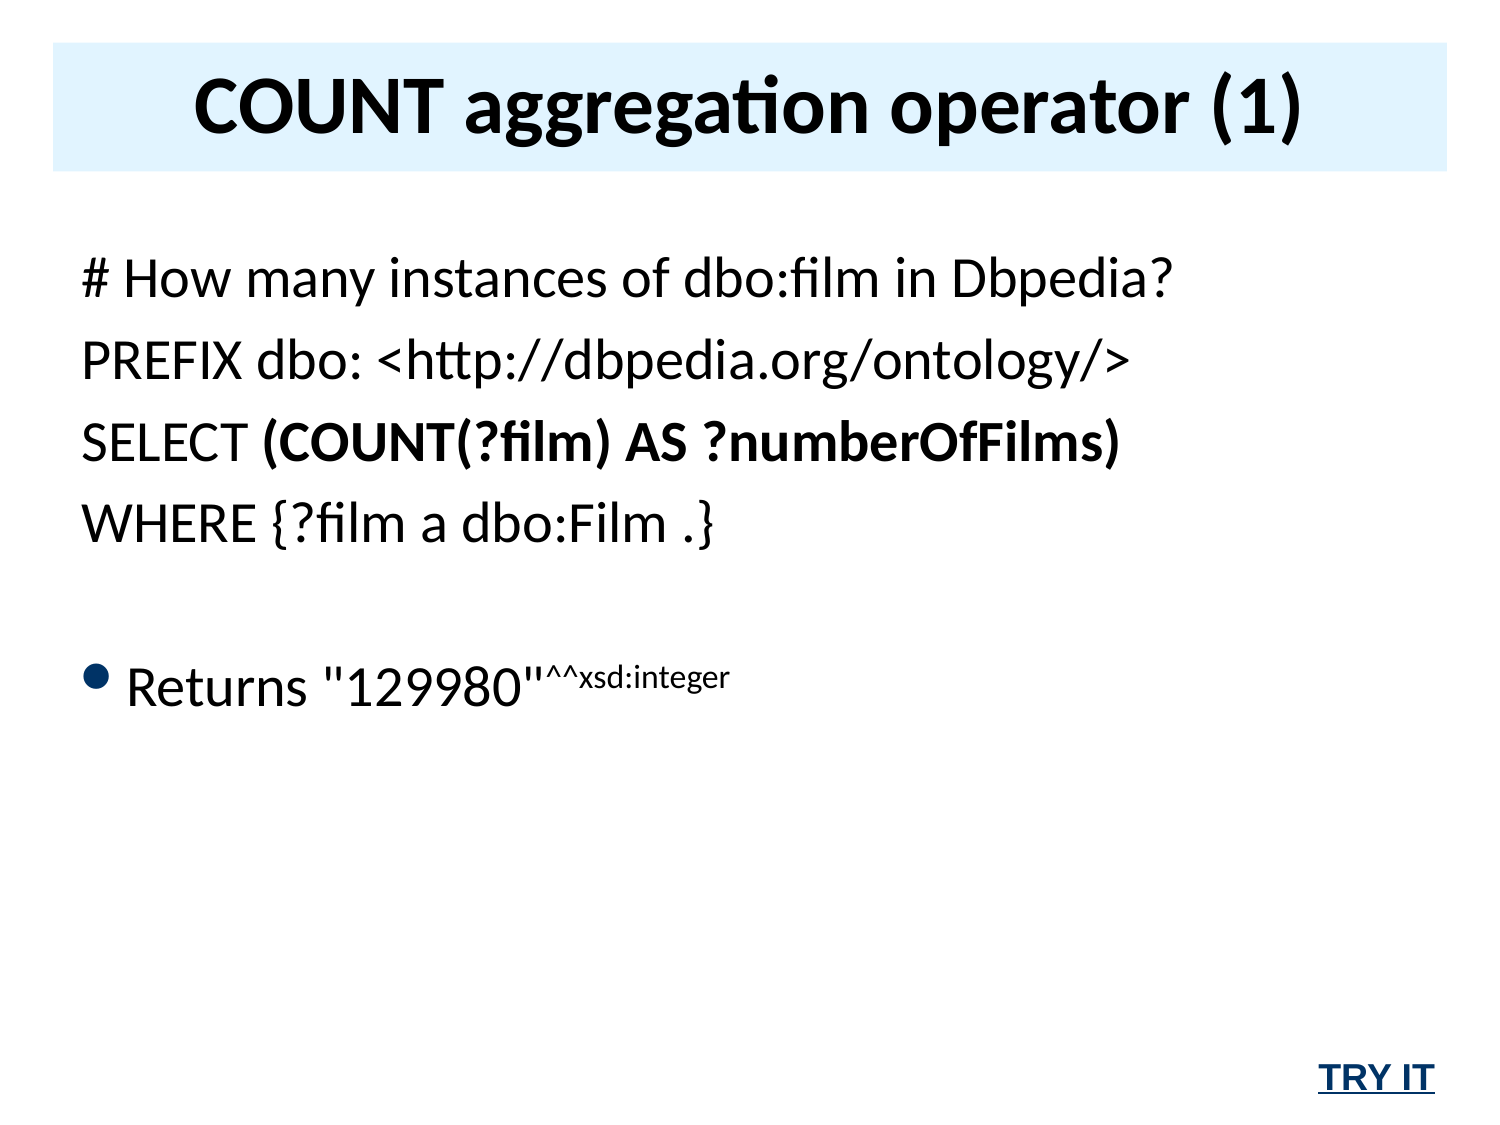

# COUNT aggregation operator (1)
# How many instances of dbo:film in Dbpedia?
PREFIX dbo: <http://dbpedia.org/ontology/>
SELECT (COUNT(?film) AS ?numberOfFilms)
WHERE {?film a dbo:Film .}

Returns "129980"^^xsd:integer
TRY IT